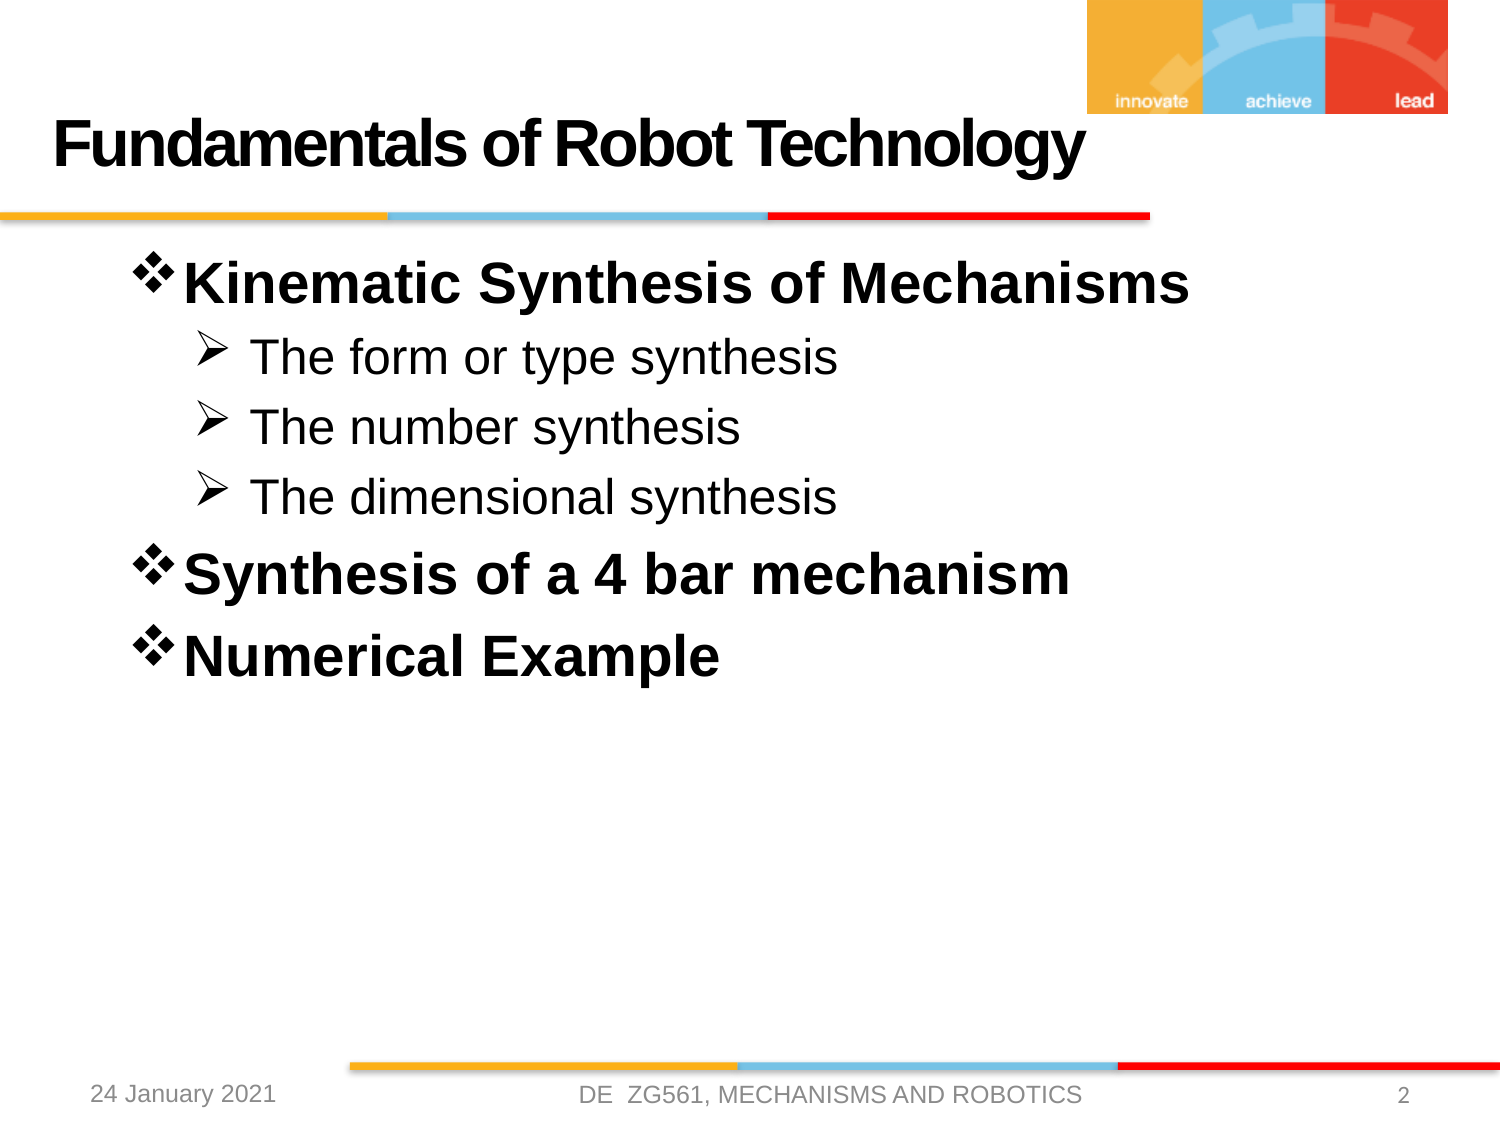

# Fundamentals of Robot Technology
Kinematic Synthesis of Mechanisms
The form or type synthesis
The number synthesis
The dimensional synthesis
Synthesis of a 4 bar mechanism
Numerical Example
24 January 2021
DE  ZG561, MECHANISMS AND ROBOTICS
2